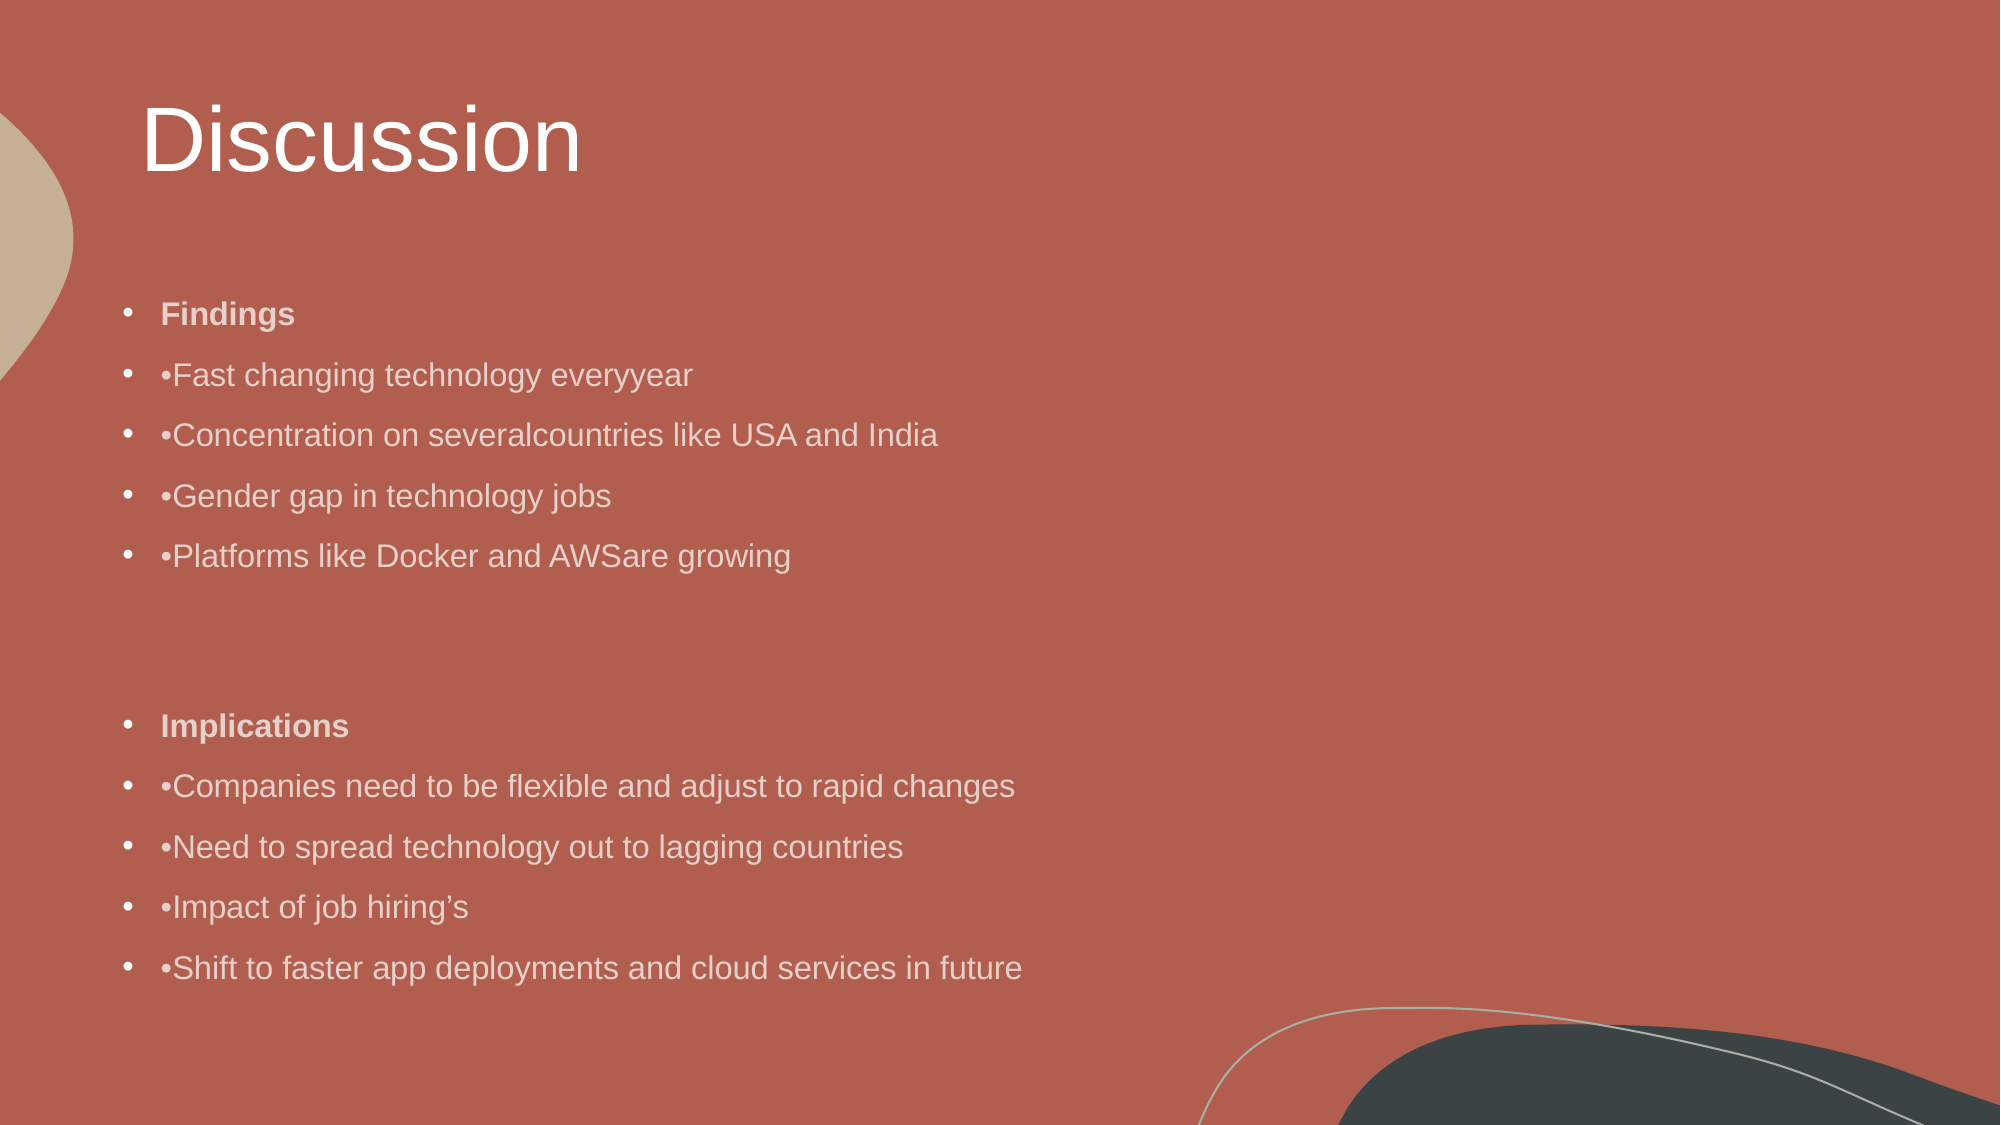

# Discussion

Findings
•Fast changing technology everyyear
•Concentration on severalcountries like USA and India
•Gender gap in technology jobs
•Platforms like Docker and AWSare growing

Implications
•Companies need to be flexible and adjust to rapid changes
•Need to spread technology out to lagging countries
•Impact of job hiring’s
•Shift to faster app deployments and cloud services in future